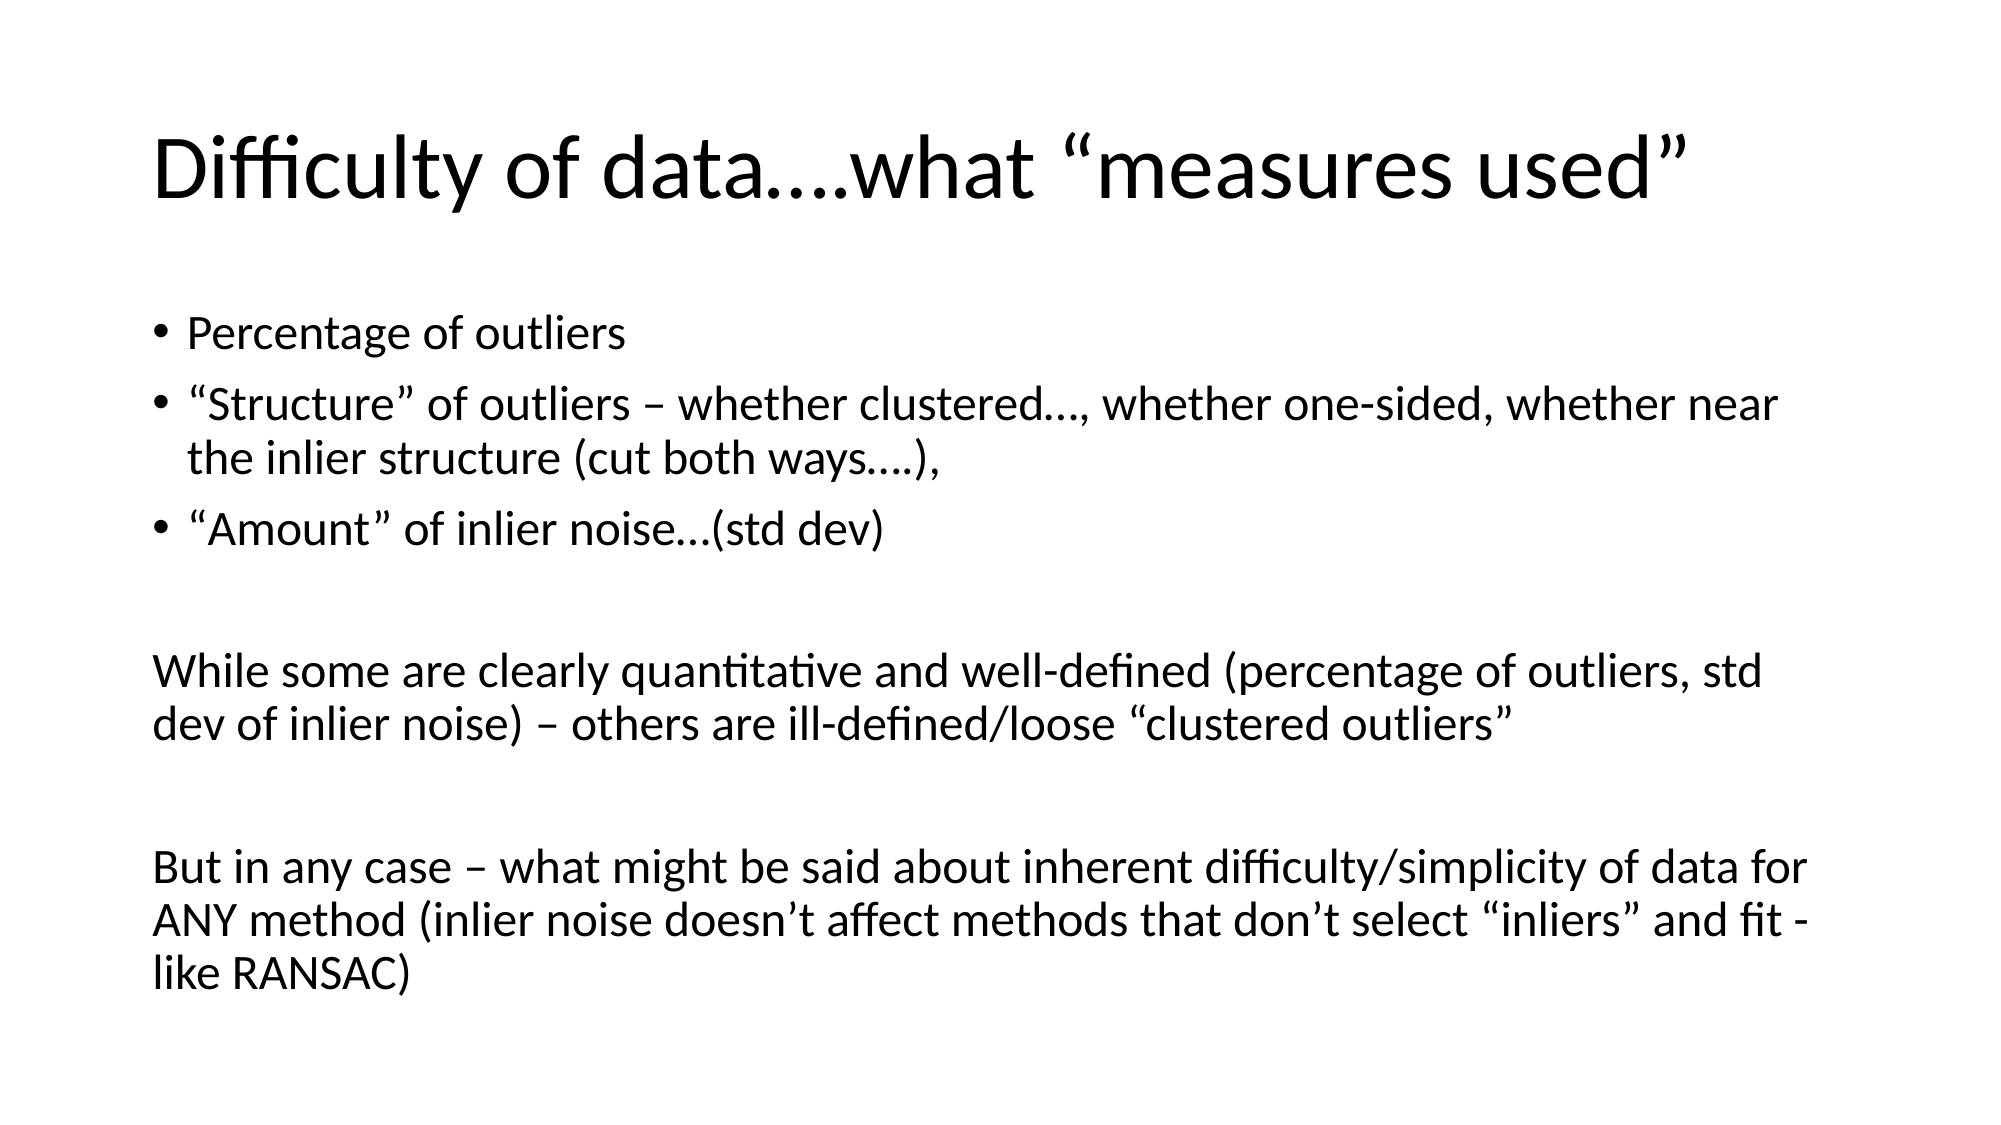

# Difficulty of data….what “measures used”
Percentage of outliers
“Structure” of outliers – whether clustered…, whether one-sided, whether near the inlier structure (cut both ways….),
“Amount” of inlier noise…(std dev)

While some are clearly quantitative and well-defined (percentage of outliers, std dev of inlier noise) – others are ill-defined/loose “clustered outliers”

But in any case – what might be said about inherent difficulty/simplicity of data for ANY method (inlier noise doesn’t affect methods that don’t select “inliers” and fit - like RANSAC)